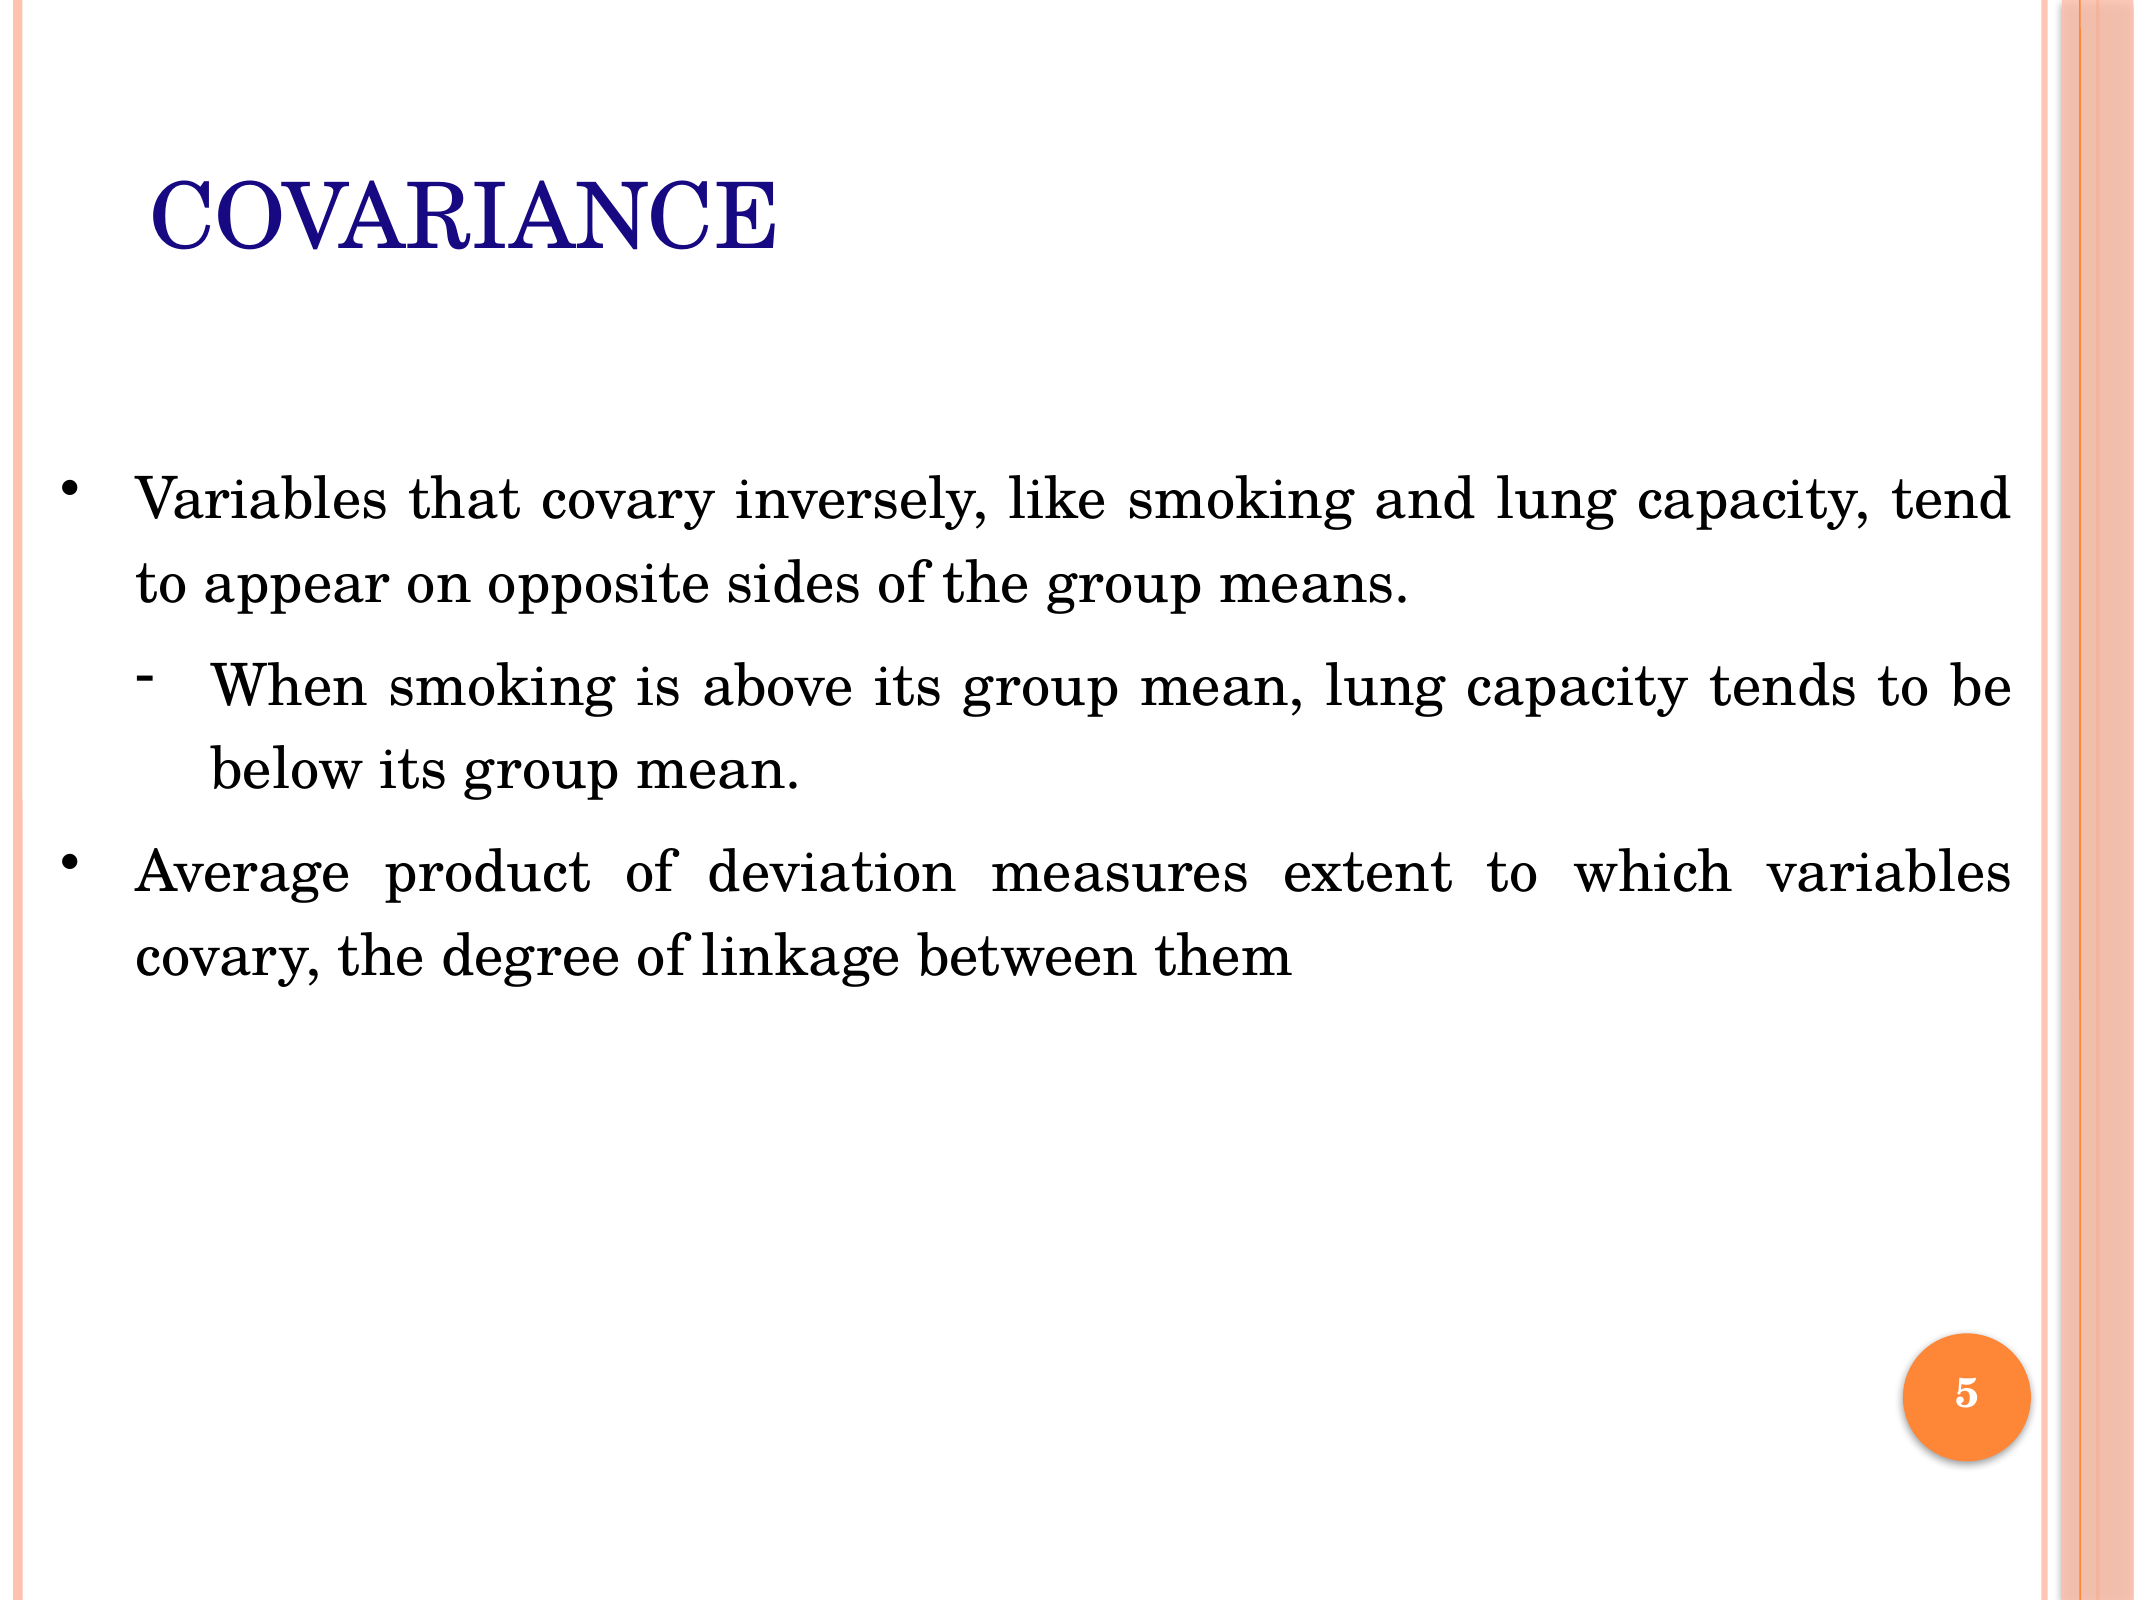

# Covariance
Variables that covary inversely, like smoking and lung capacity, tend to appear on opposite sides of the group means.
When smoking is above its group mean, lung capacity tends to be below its group mean.
Average product of deviation measures extent to which variables covary, the degree of linkage between them
5